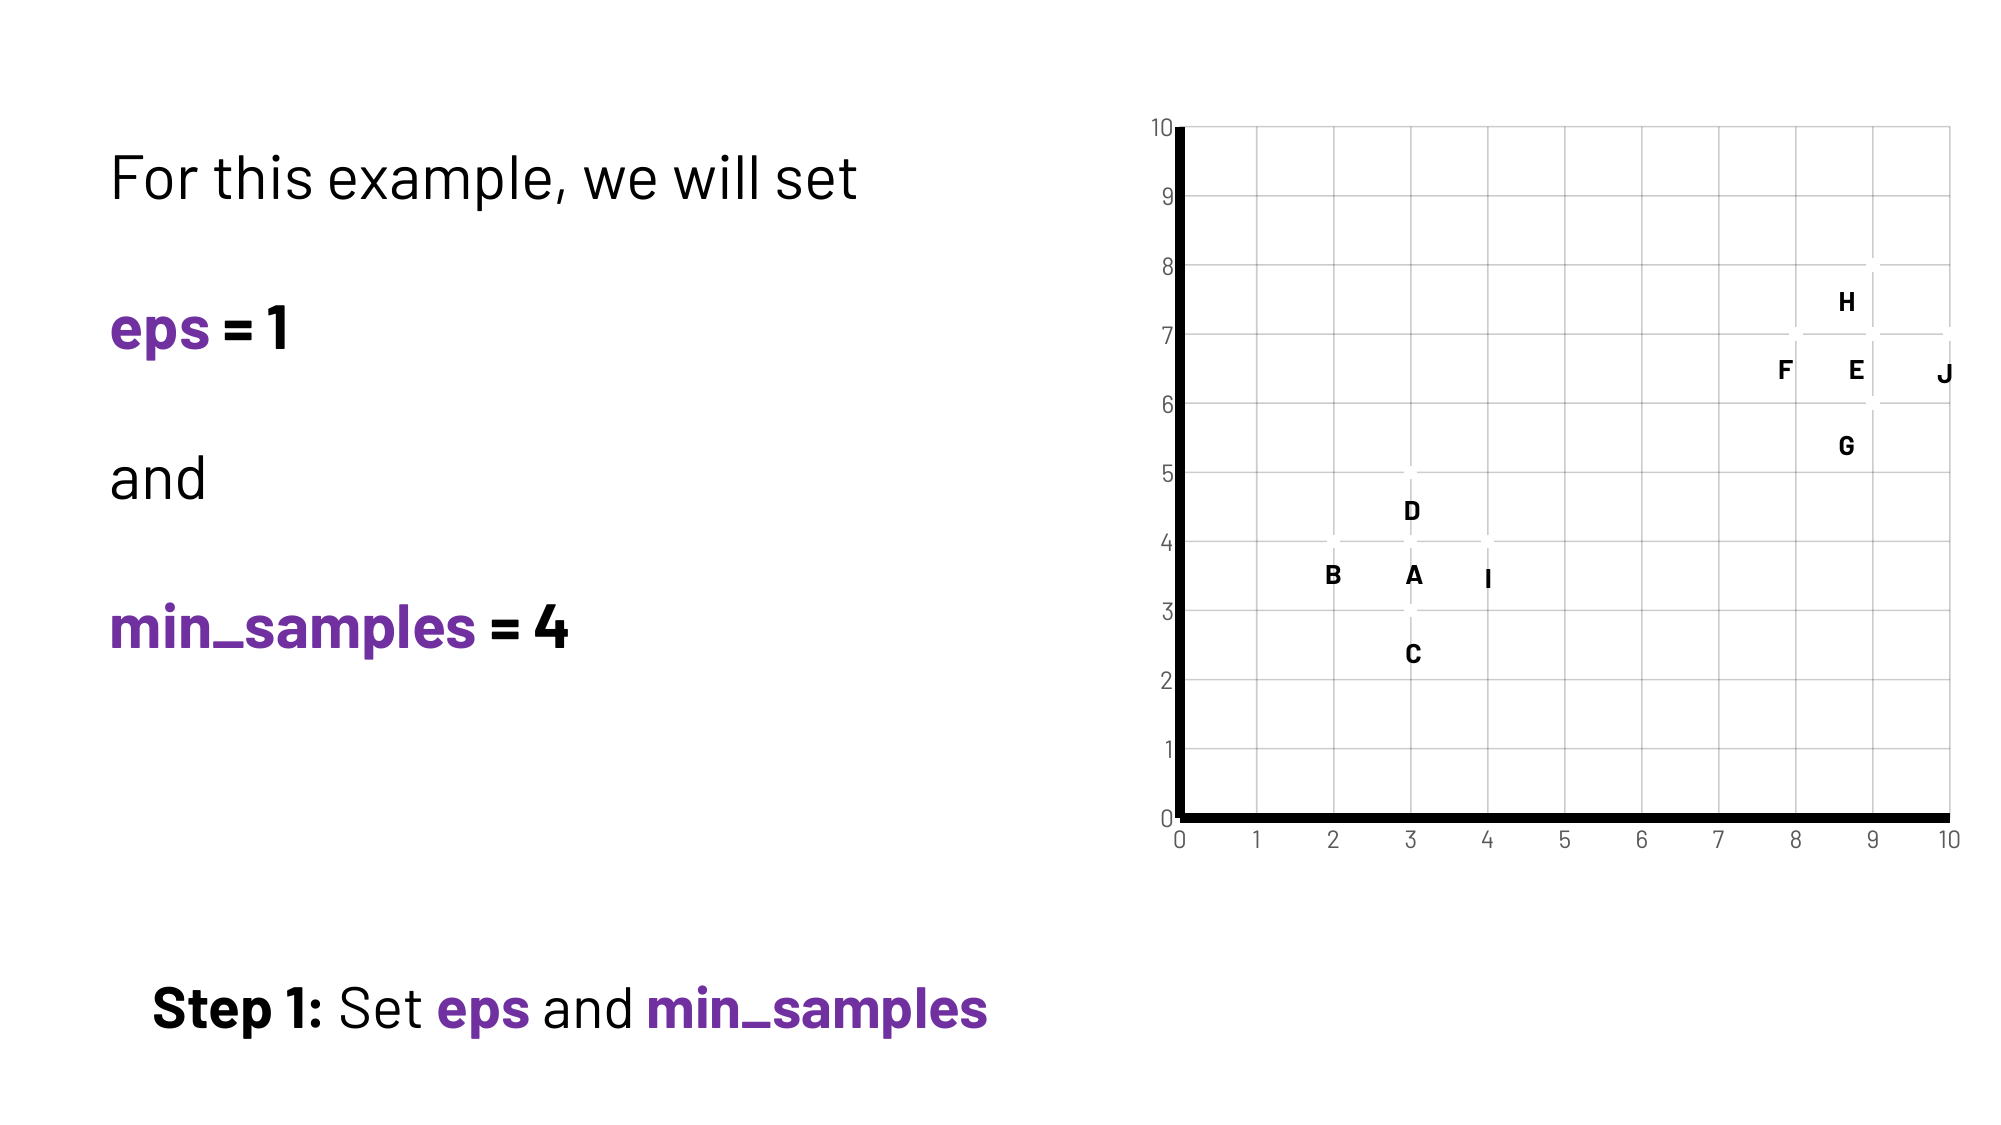

### Chart

| Category | Y-Values |
|---|---|
F
E
D
B
A
C
For this example, we will set

eps = 1

and

min_samples = 4
J
I
Step 1: Set eps and min_samples